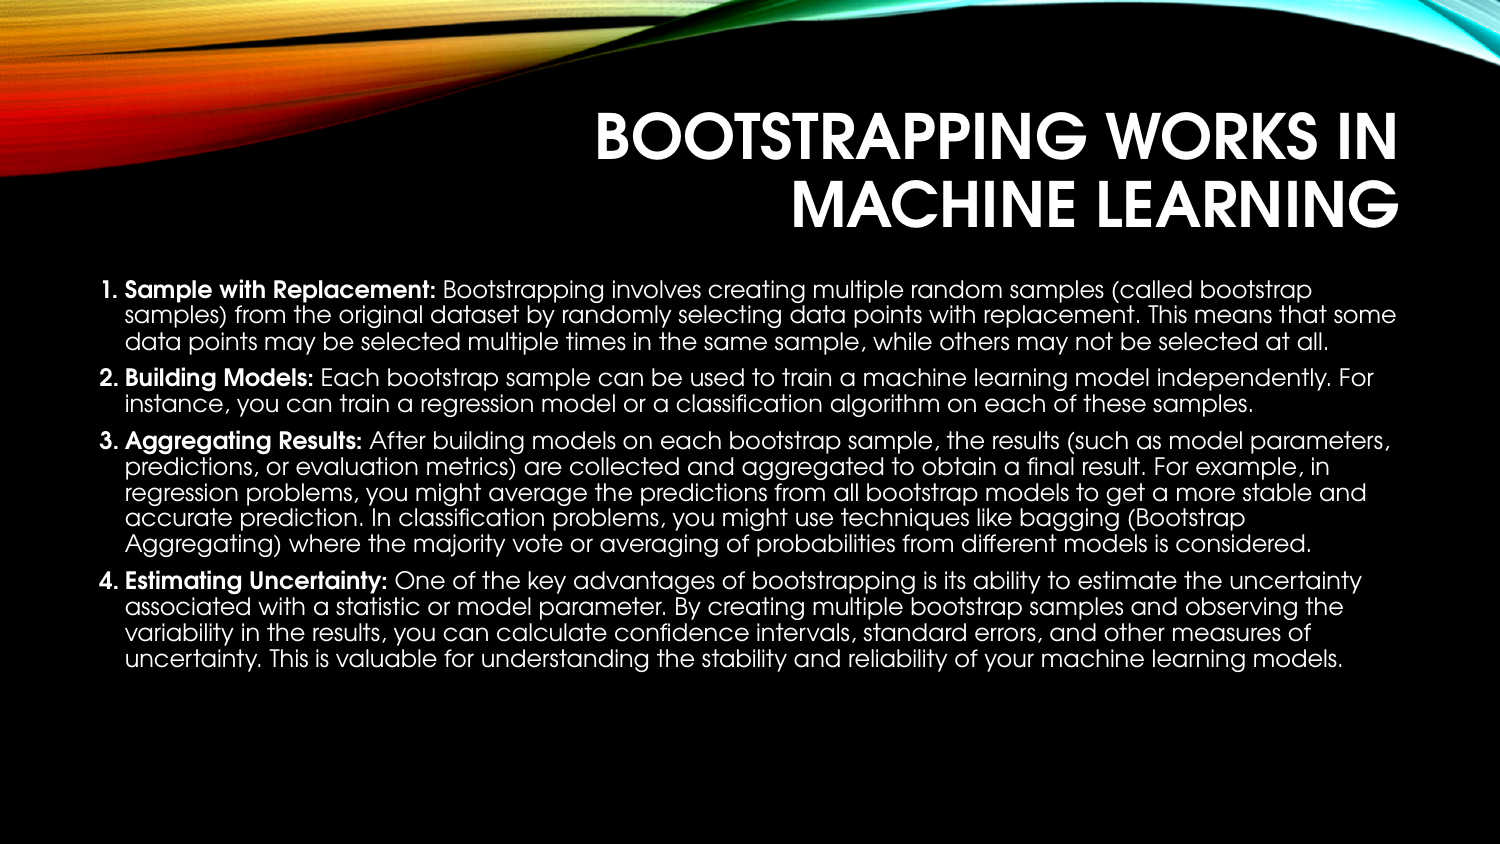

# bootstrapping works in machine learning
Sample with Replacement: Bootstrapping involves creating multiple random samples (called bootstrap samples) from the original dataset by randomly selecting data points with replacement. This means that some data points may be selected multiple times in the same sample, while others may not be selected at all.
Building Models: Each bootstrap sample can be used to train a machine learning model independently. For instance, you can train a regression model or a classification algorithm on each of these samples.
Aggregating Results: After building models on each bootstrap sample, the results (such as model parameters, predictions, or evaluation metrics) are collected and aggregated to obtain a final result. For example, in regression problems, you might average the predictions from all bootstrap models to get a more stable and accurate prediction. In classification problems, you might use techniques like bagging (Bootstrap Aggregating) where the majority vote or averaging of probabilities from different models is considered.
Estimating Uncertainty: One of the key advantages of bootstrapping is its ability to estimate the uncertainty associated with a statistic or model parameter. By creating multiple bootstrap samples and observing the variability in the results, you can calculate confidence intervals, standard errors, and other measures of uncertainty. This is valuable for understanding the stability and reliability of your machine learning models.